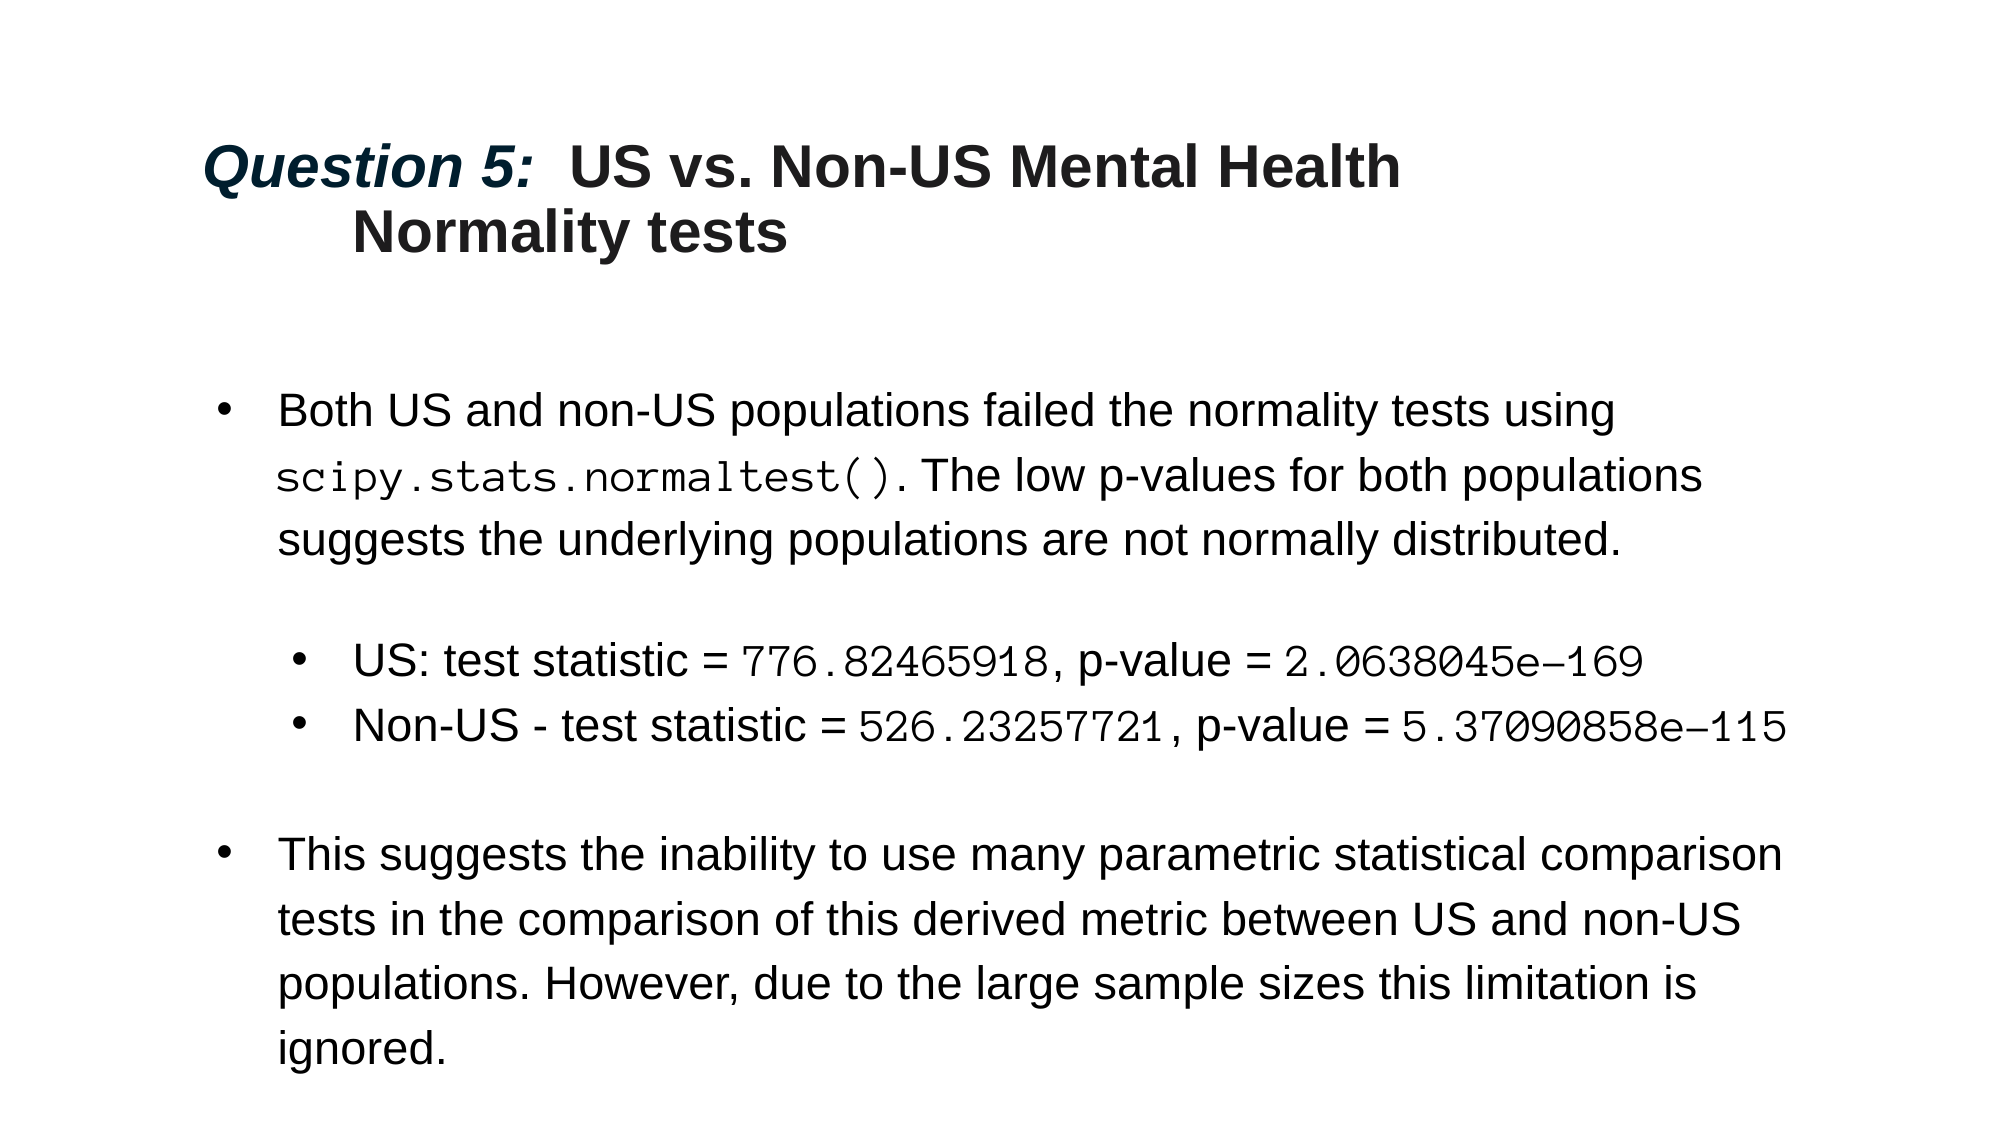

# Question 5:  US vs. Non-US Mental Health Normality tests
Both US and non-US populations failed the normality tests using scipy.stats.normaltest(). The low p-values for both populations suggests the underlying populations are not normally distributed.
US: test statistic = 776.82465918, p-value = 2.0638045e-169
Non-US - test statistic = 526.23257721, p-value = 5.37090858e-115
This suggests the inability to use many parametric statistical comparison tests in the comparison of this derived metric between US and non-US populations. However, due to the large sample sizes this limitation is ignored.